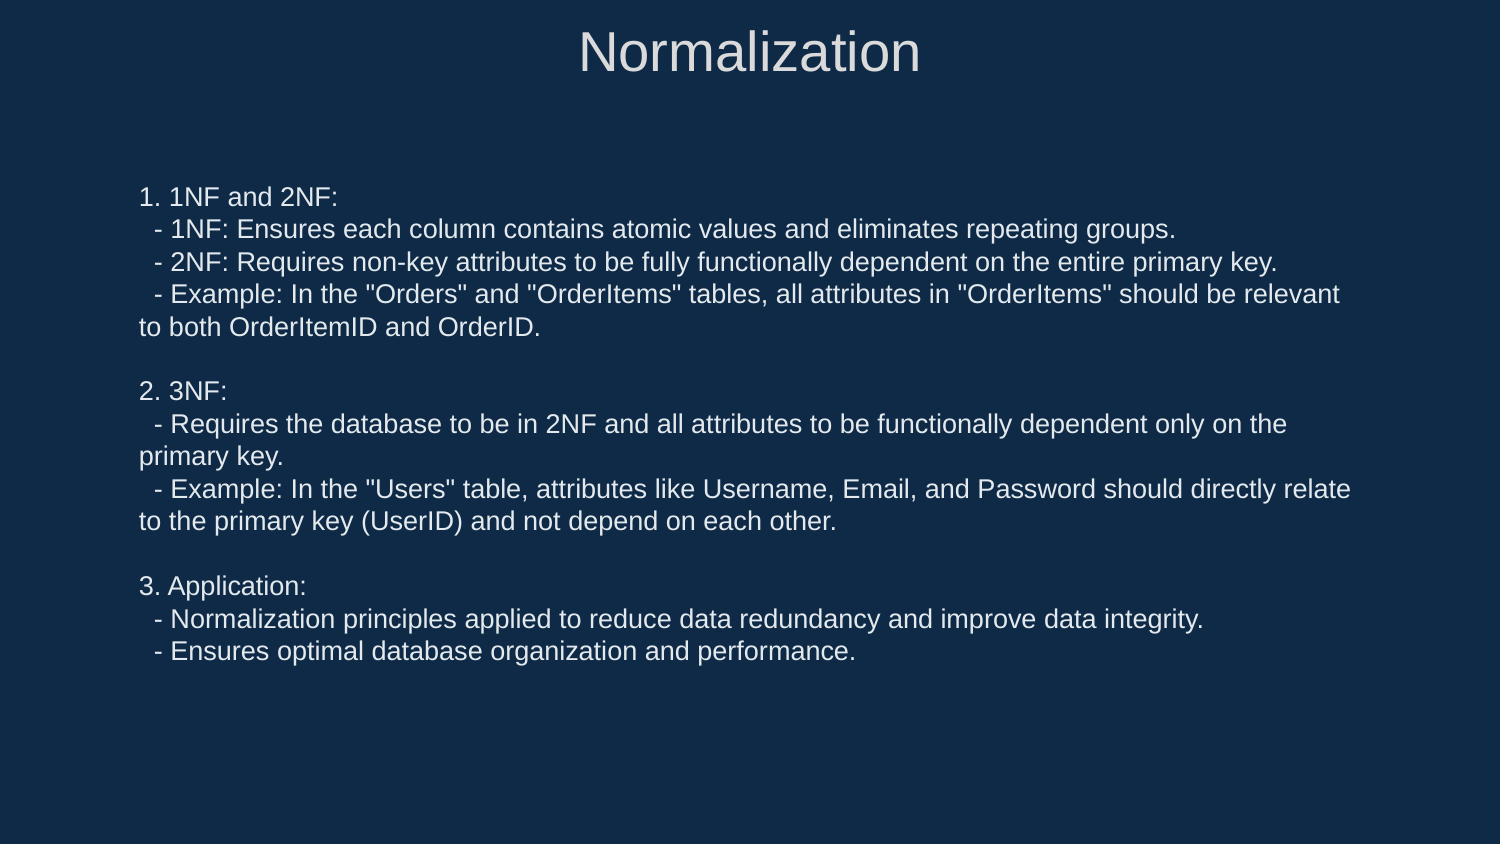

Normalization
1. 1NF and 2NF:
  - 1NF: Ensures each column contains atomic values and eliminates repeating groups.
  - 2NF: Requires non-key attributes to be fully functionally dependent on the entire primary key.
  - Example: In the "Orders" and "OrderItems" tables, all attributes in "OrderItems" should be relevant to both OrderItemID and OrderID.

2. 3NF:
  - Requires the database to be in 2NF and all attributes to be functionally dependent only on the primary key.
  - Example: In the "Users" table, attributes like Username, Email, and Password should directly relate to the primary key (UserID) and not depend on each other.

3. Application:
  - Normalization principles applied to reduce data redundancy and improve data integrity.
  - Ensures optimal database organization and performance.